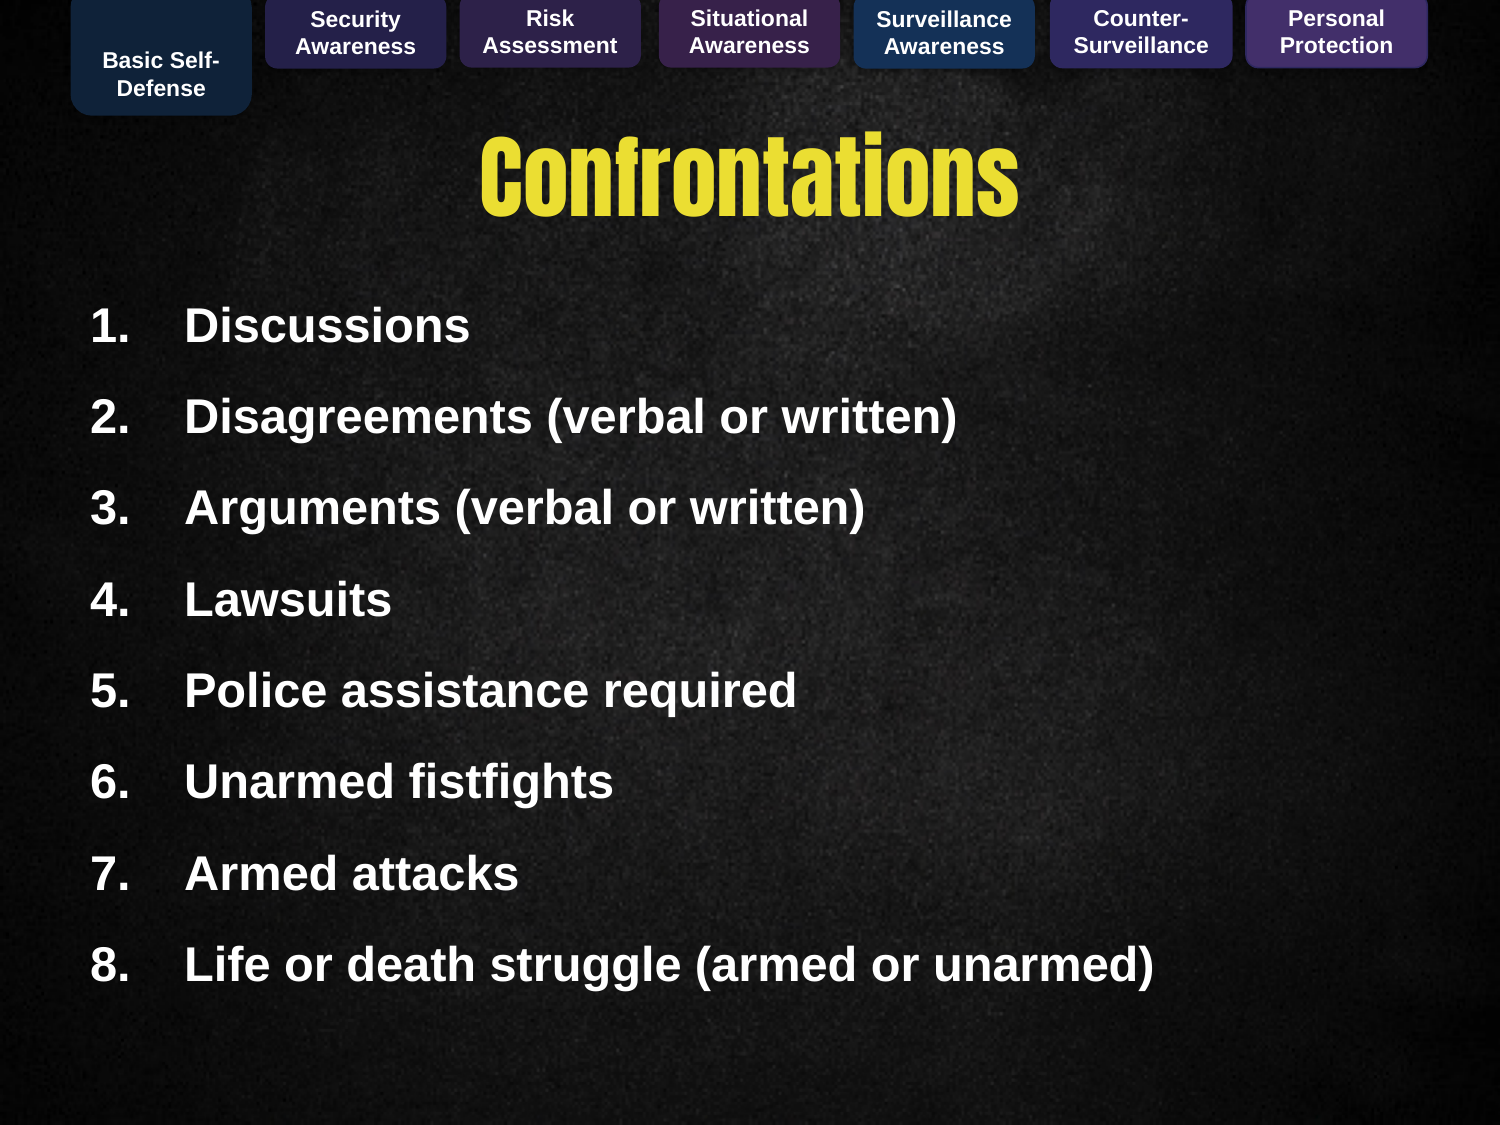

Basic Self-Defense
Risk
Assessment
Situational
Awareness
Counter-Surveillance
Personal
Protection
Security
Awareness
Surveillance
Awareness
Confrontations
Discussions
Disagreements (verbal or written)
Arguments (verbal or written)
Lawsuits
Police assistance required
Unarmed fistfights
Armed attacks
Life or death struggle (armed or unarmed)